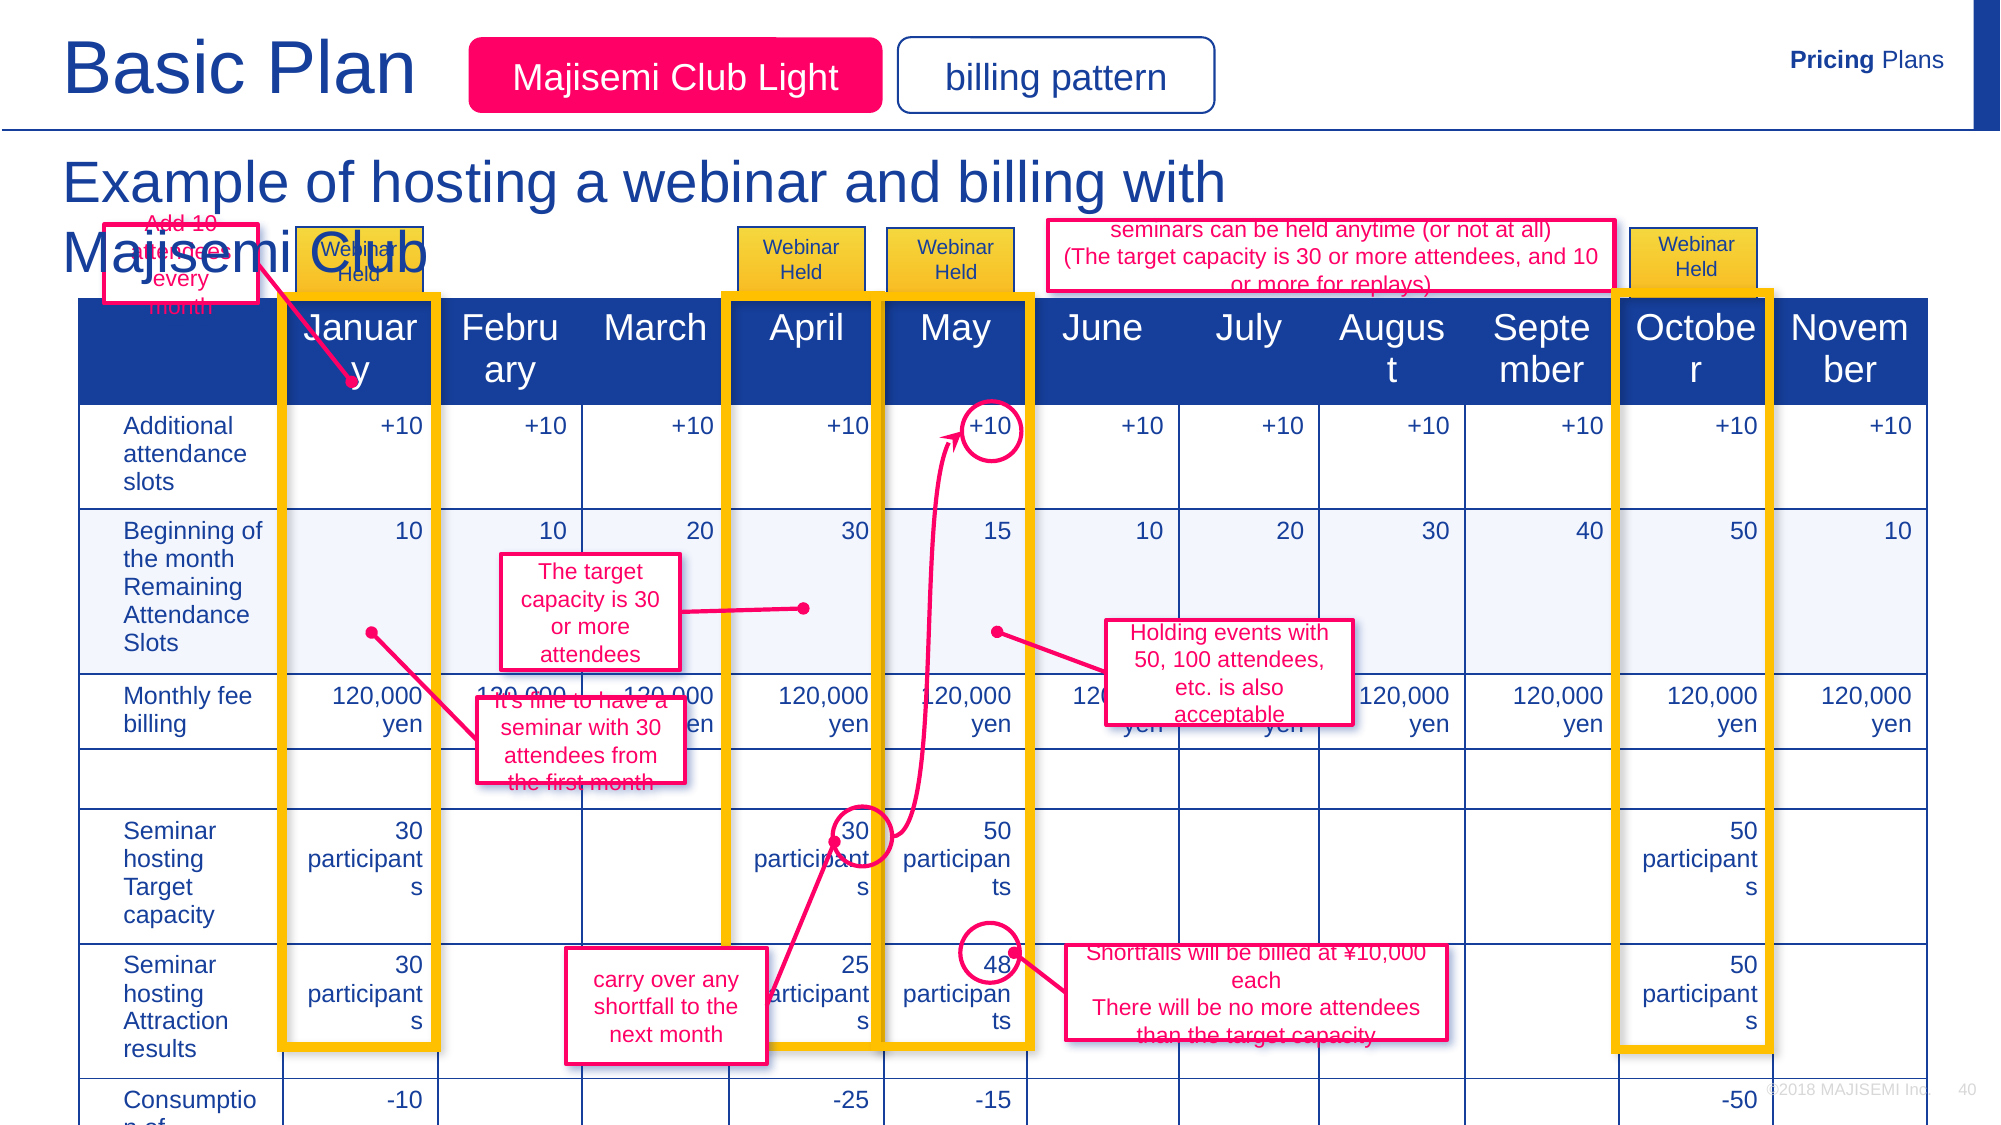

Basic Plan
Pricing Plans
Majisemi Club Light
billing pattern
Example of hosting a webinar and billing with Majisemi Club
seminars can be held anytime (or not at all)
(The target capacity is 30 or more attendees, and 10 or more for replays)
Webinar
Held
Add 10 attendees every month
Webinar
Held
Webinar
Held

Webinar
Held

|  | January | February | March | April | May | June | July | August | September | October | November |
| --- | --- | --- | --- | --- | --- | --- | --- | --- | --- | --- | --- |
| Additional attendance slots | +10 | +10 | +10 | +10 | +10 | +10 | +10 | +10 | +10 | +10 | +10 |
| Beginning of the month Remaining Attendance Slots | 10 | 10 | 20 | 30 | 15 | 10 | 20 | 30 | 40 | 50 | 10 |
| Monthly fee billing | 120,000 yen | 120,000 yen | 120,000 yen | 120,000 yen | 120,000 yen | 120,000 yen | 120,000 yen | 120,000 yen | 120,000 yen | 120,000 yen | 120,000 yen |
|  |  |  |  |  |  |  |  |  |  |  |  |
| Seminar hosting Target capacity | 30 participants |  |  | 30 participants | 50 participants |  |  |  |  | 50 participants |  |
| Seminar hosting Attraction results | 30 participants |  |  | 25 participants | 48 participants |  |  |  |  | 50 participants |  |
| Consumption of attendance slots | -10 |  |  | -25 | -15 |  |  |  |  | -50 |  |
| End of the month Remaining Attendance Slots | 0 | 10 | 20 | 5 | 0 | 10 | 20 | 30 | 40 | 0 | 10 |
|  |  |  |  |  |  |  |  |  |  |  |  |
| Additional participant slots | 20 |  |  |  | 33 |  |  |  |  |  |  |
| Additional participant slots billing | ¥200,000 |  |  |  | ¥330,000 |  |  |  |  |  |  |

The target capacity is 30 or more attendees
Holding events with 50, 100 attendees, etc. is also acceptable
It's fine to have a seminar with 30 attendees from the first month

carry over any shortfall to the next month

Shortfalls will be billed at ¥10,000 each
There will be no more attendees than the target capacity
©2018 MAJISEMI Inc.
40